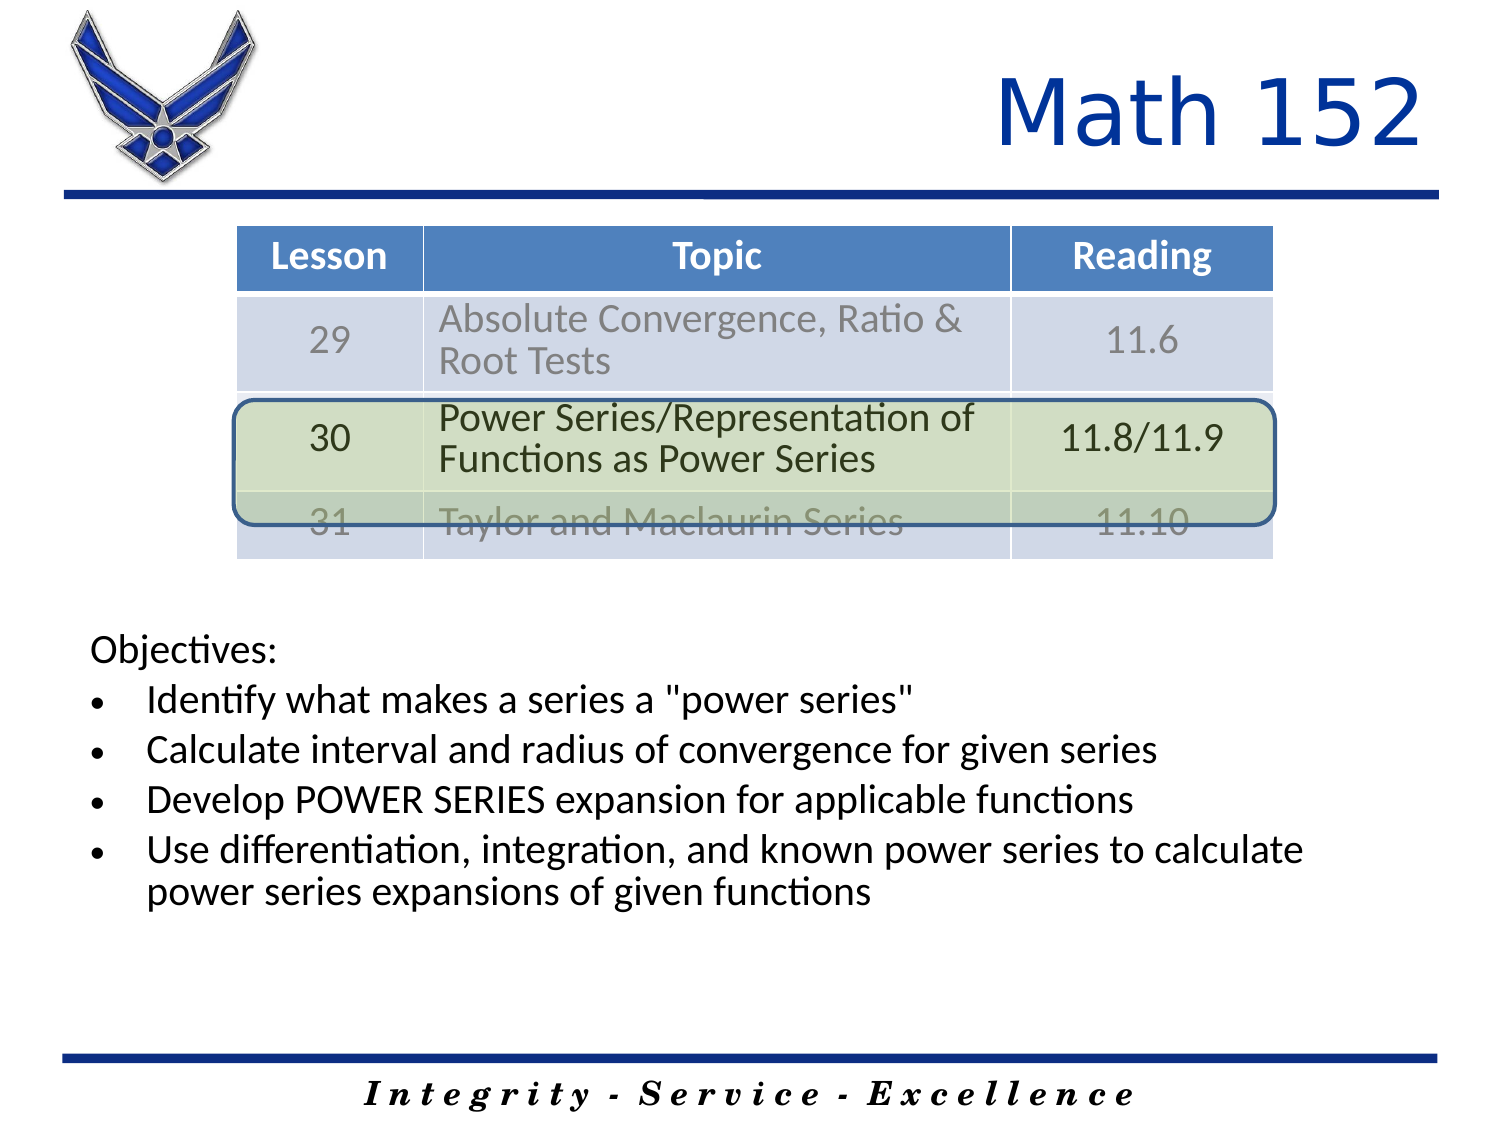

# Math 152
| Lesson | Topic | Reading |
| --- | --- | --- |
| 29 | Absolute Convergence, Ratio & Root Tests | 11.6 |
| 30 | Power Series/Representation of Functions as Power Series | 11.8/11.9 |
| 31 | Taylor and Maclaurin Series | 11.10 |

Objectives:
Identify what makes a series a "power series"
Calculate interval and radius of convergence for given series
Develop POWER SERIES expansion for applicable functions
Use differentiation, integration, and known power series to calculate power series expansions of given functions